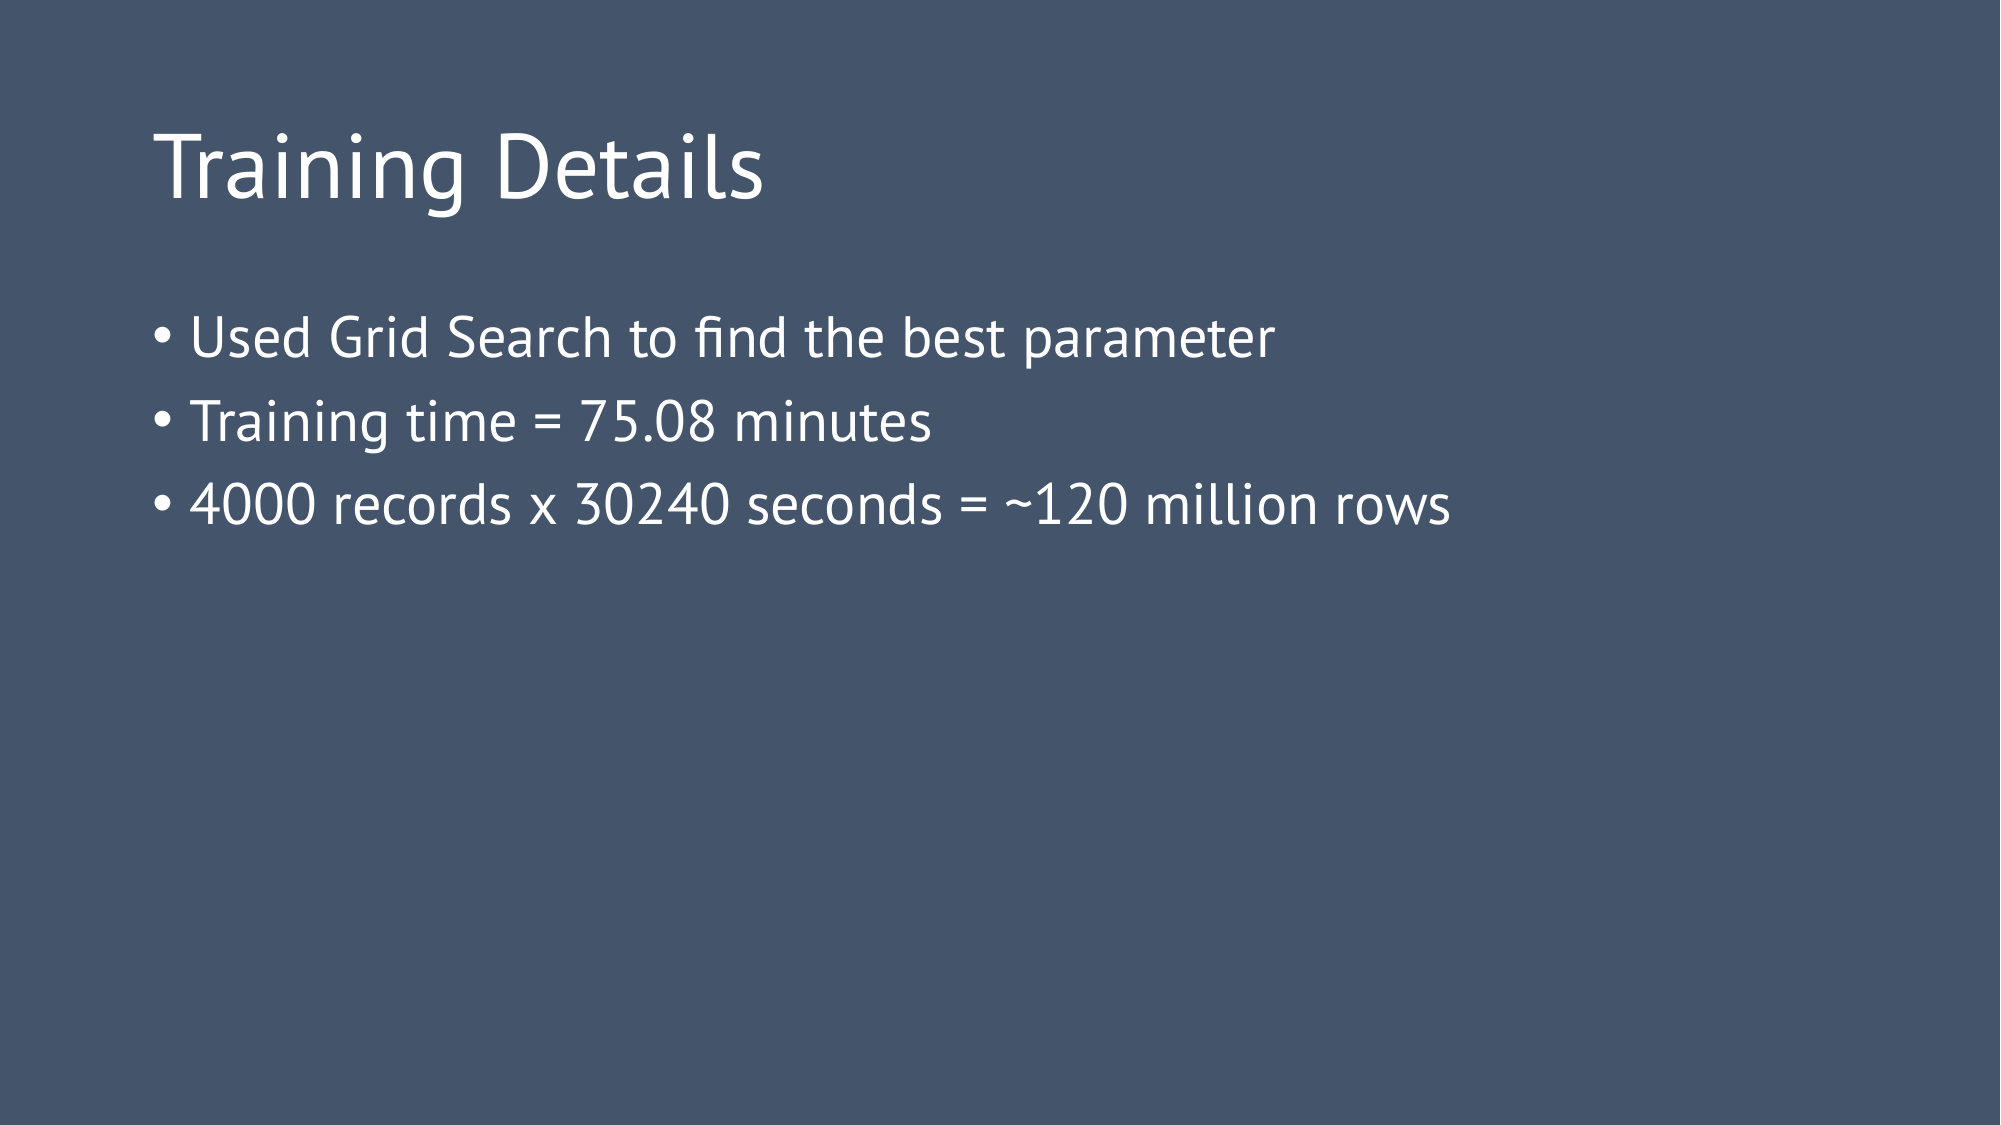

# Training Details
Used Grid Search to find the best parameter
Training time = 75.08 minutes
4000 records x 30240 seconds = ~120 million rows